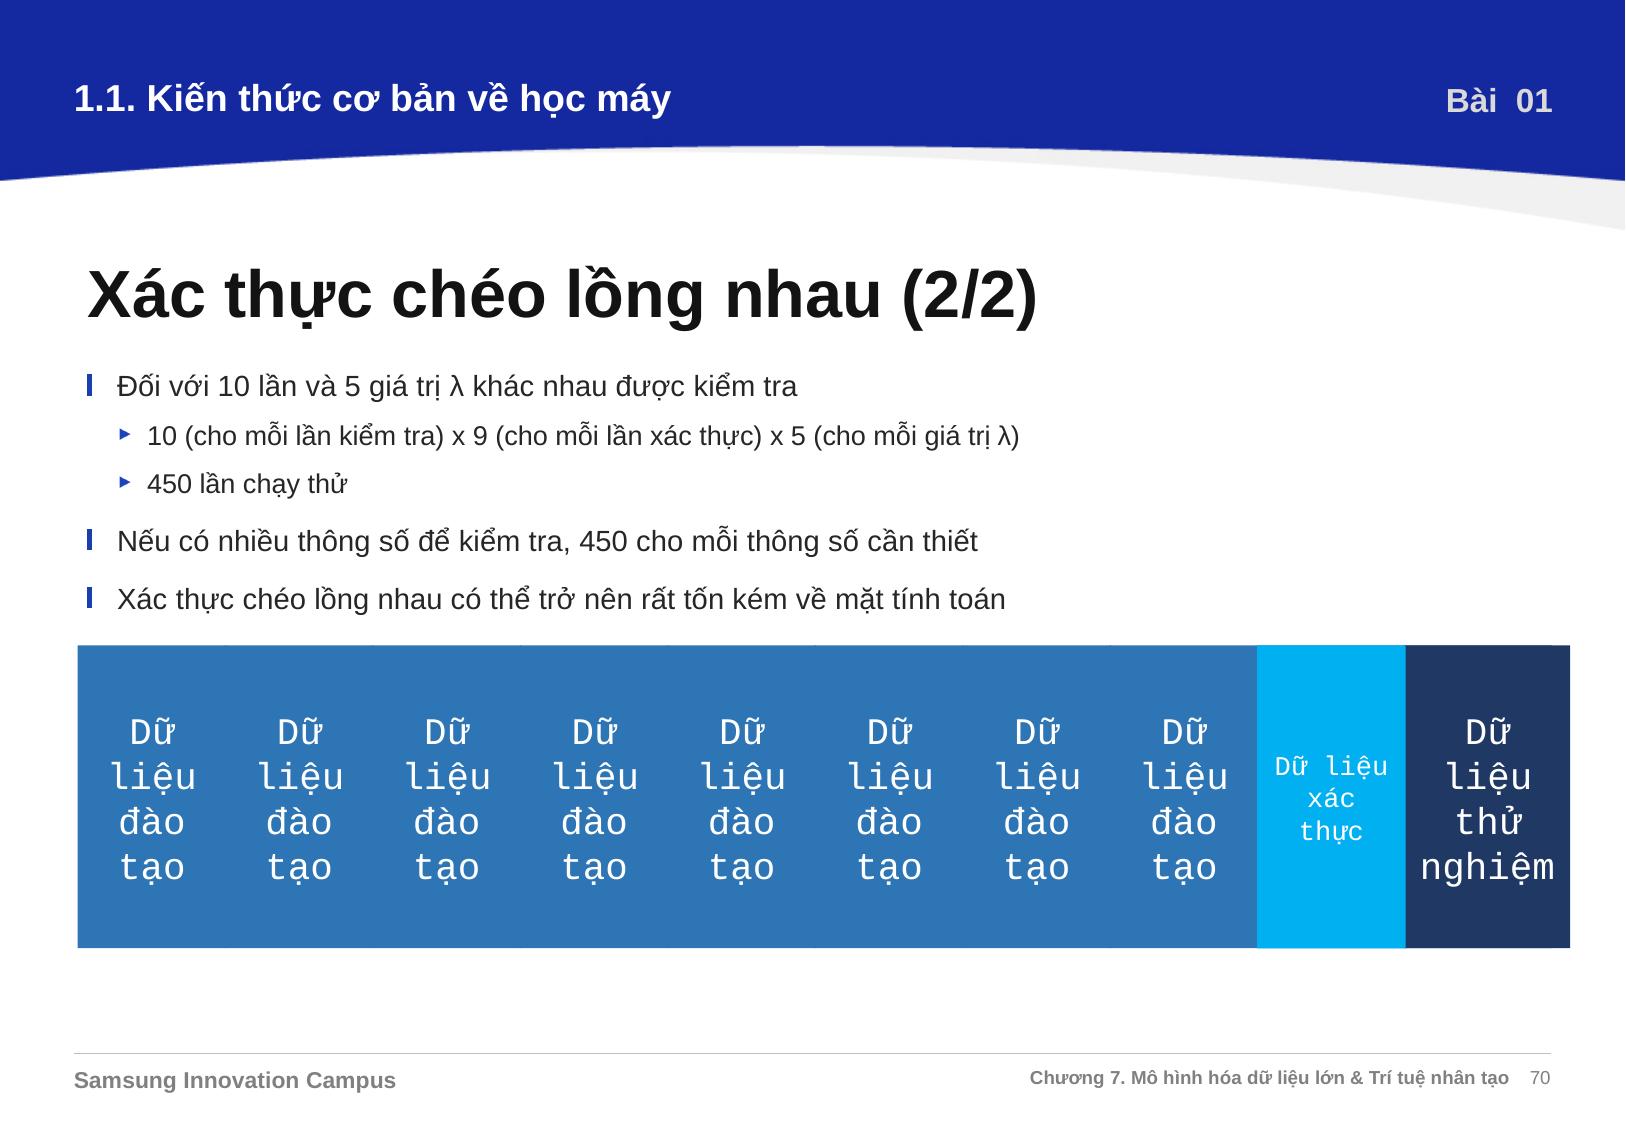

1.1. Kiến thức cơ bản về học máy
Bài  01
Xác thực chéo lồng nhau (2/2)
Đối với 10 lần và 5 giá trị λ khác nhau được kiểm tra
10 (cho mỗi lần kiểm tra) x 9 (cho mỗi lần xác thực) x 5 (cho mỗi giá trị λ)
450 lần chạy thử
Nếu có nhiều thông số để kiểm tra, 450 cho mỗi thông số cần thiết
Xác thực chéo lồng nhau có thể trở nên rất tốn kém về mặt tính toán
Dữ liệu đào tạo
Nested Cross-Validation
Dữ liệu đào tạo
Dữ liệu đào tạo
Dữ liệu đào tạo
Dữ liệu đào tạo
Dữ liệu đào tạo
Dữ liệu đào tạo
Dữ liệu đào tạo
Train Data
Train Data
Dữ liệu thử nghiệm
Dữ liệu xác thực